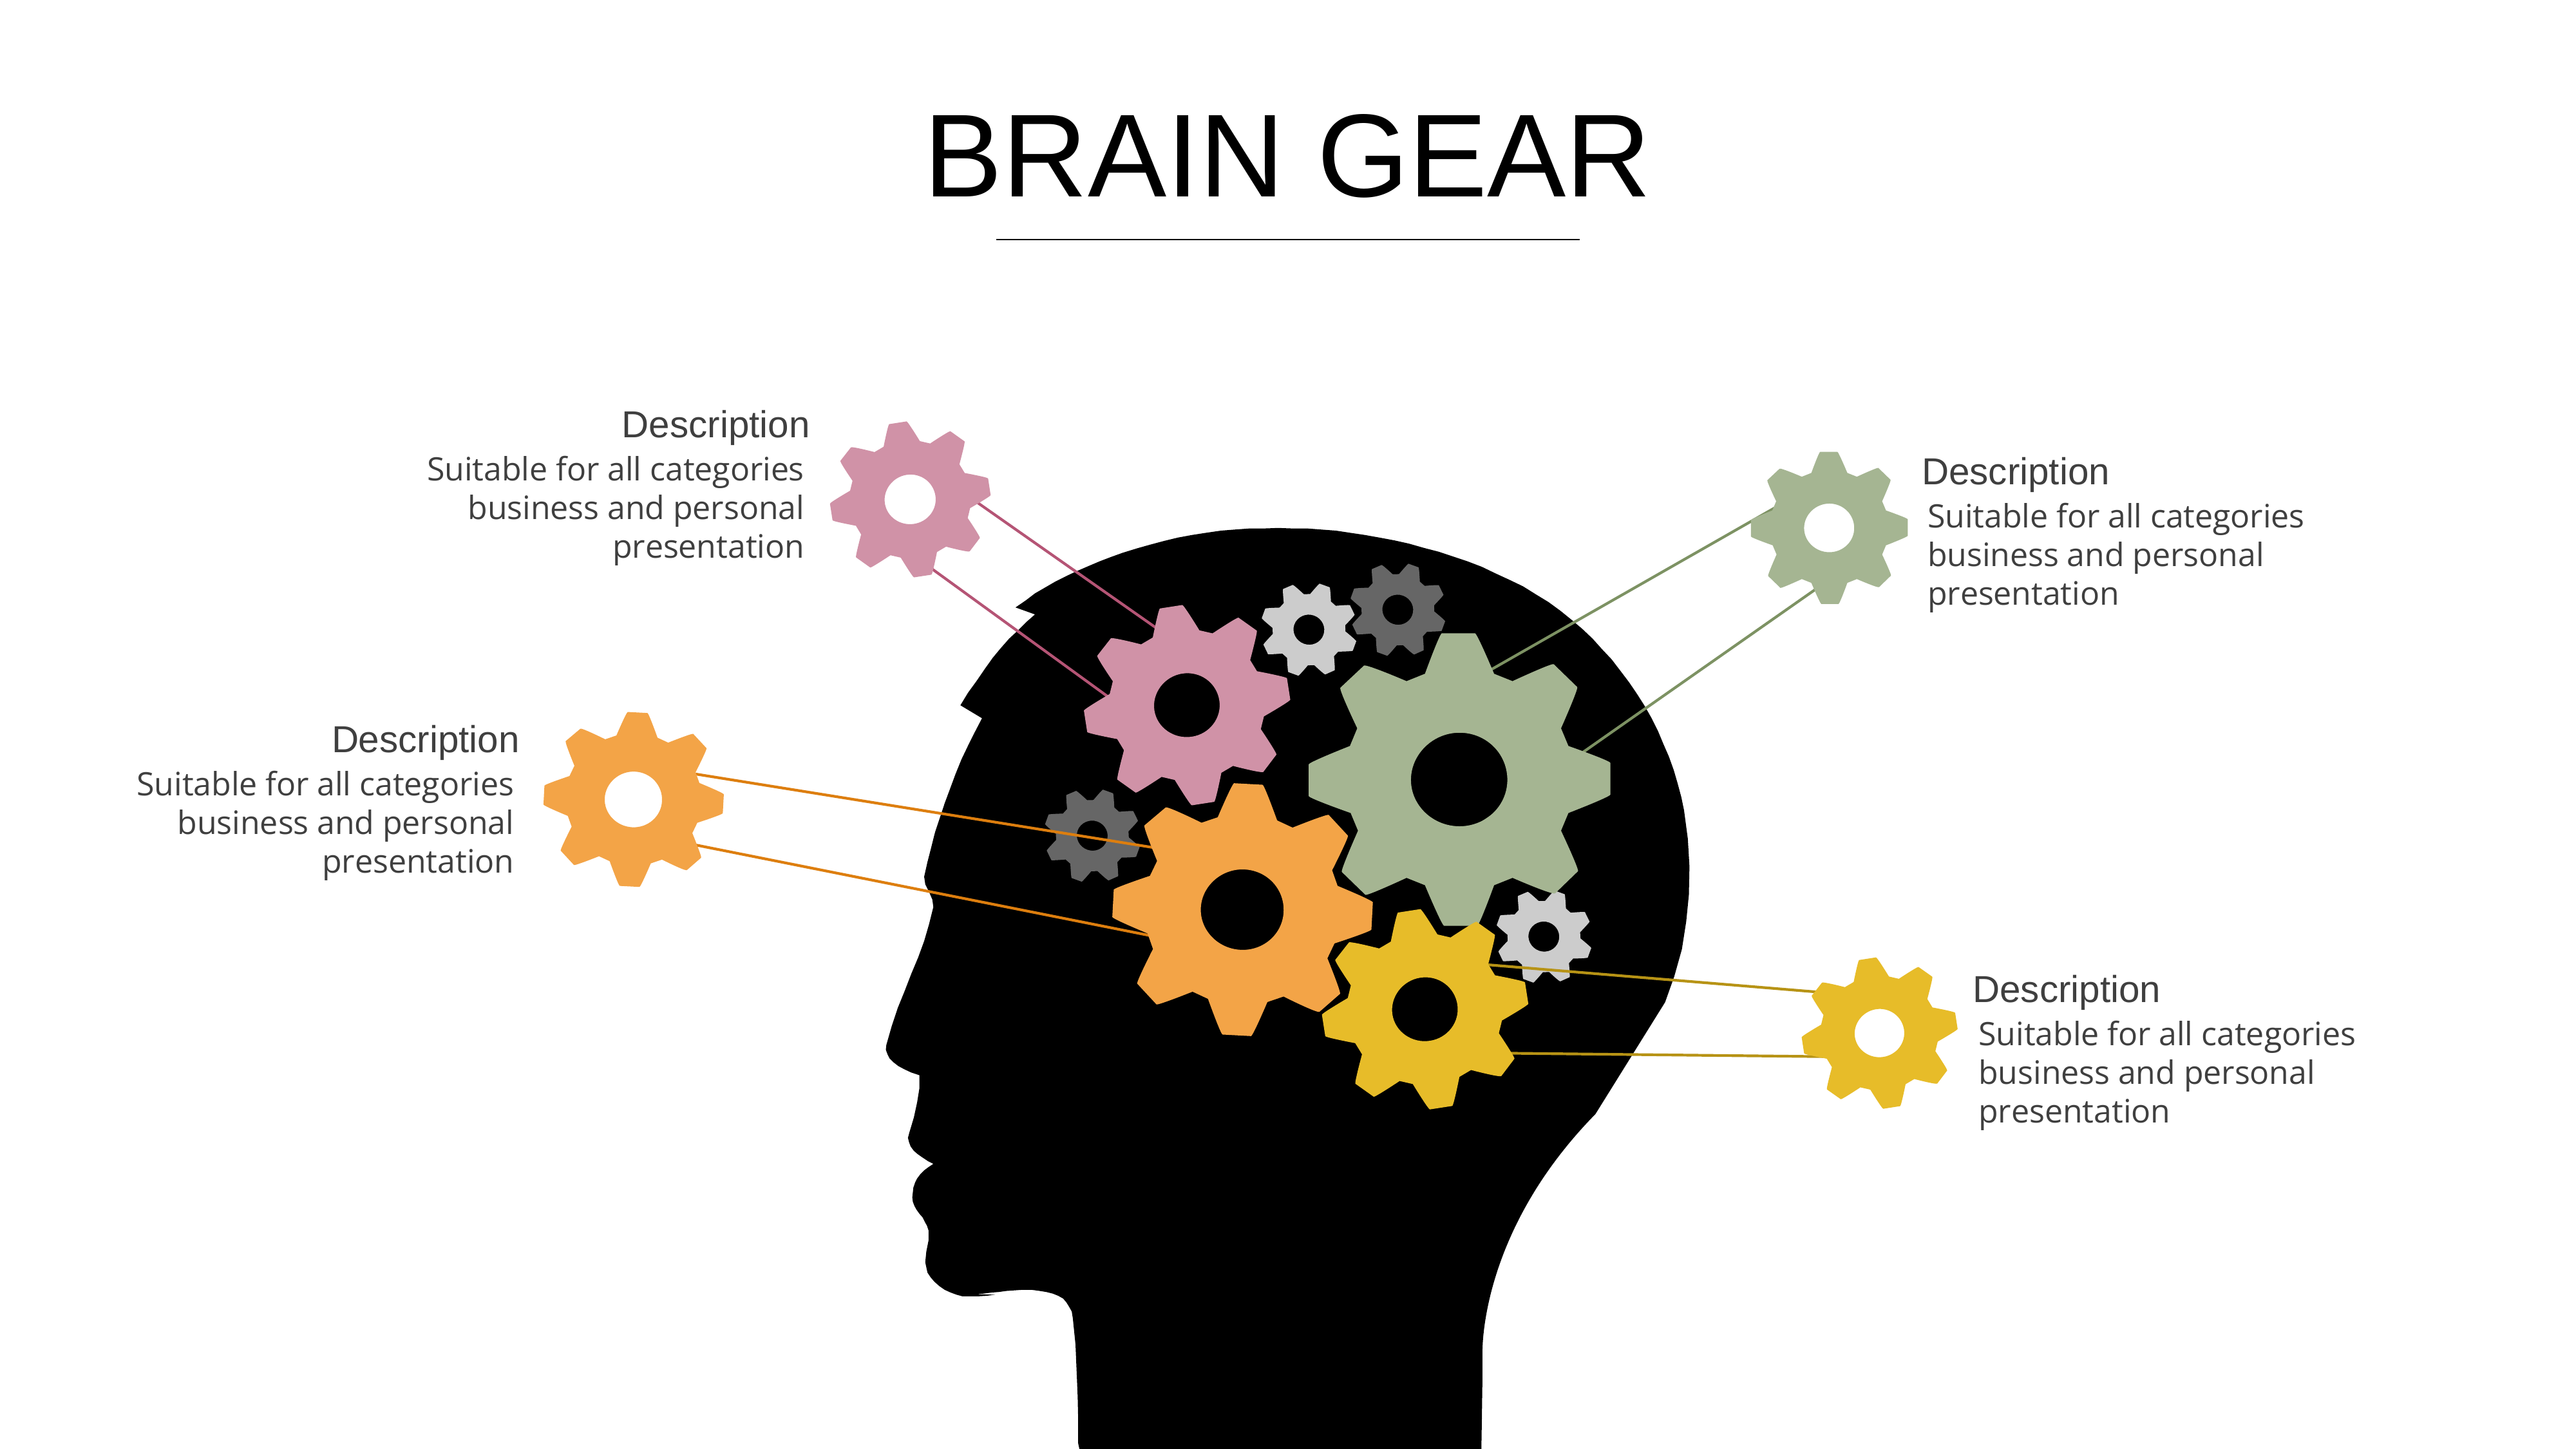

# BRAIN GEAR
Description

Description
Suitable for all categories business and personal presentation

Suitable for all categories business and personal presentation

Description

Suitable for all categories business and personal presentation

Description
Suitable for all categories business and personal presentation